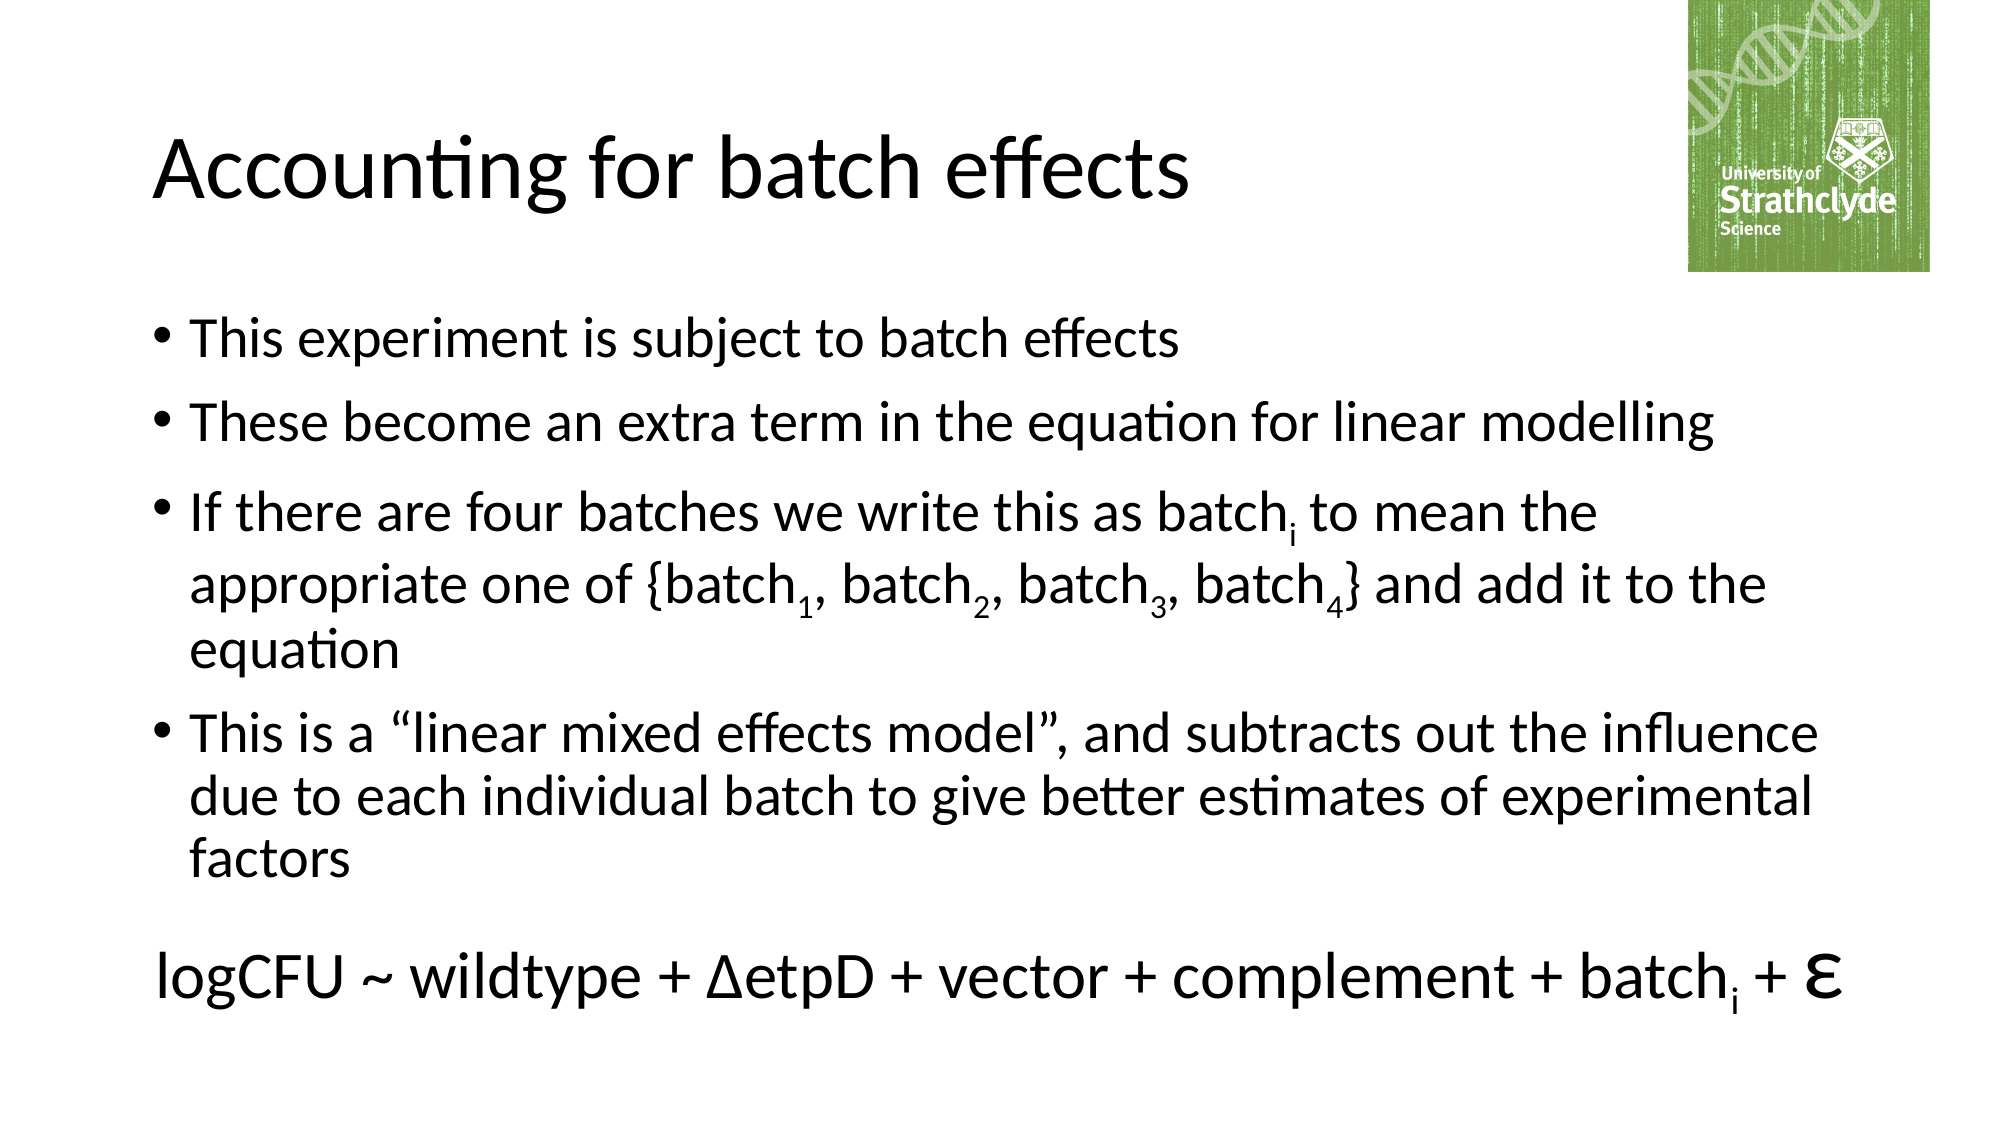

# Accounting for batch effects
This experiment is subject to batch effects
These become an extra term in the equation for linear modelling
If there are four batches we write this as batchi to mean the appropriate one of {batch1, batch2, batch3, batch4} and add it to the equation
This is a “linear mixed effects model”, and subtracts out the influence due to each individual batch to give better estimates of experimental factors

logCFU ~ wildtype + ΔetpD + vector + complement + batchi + ε